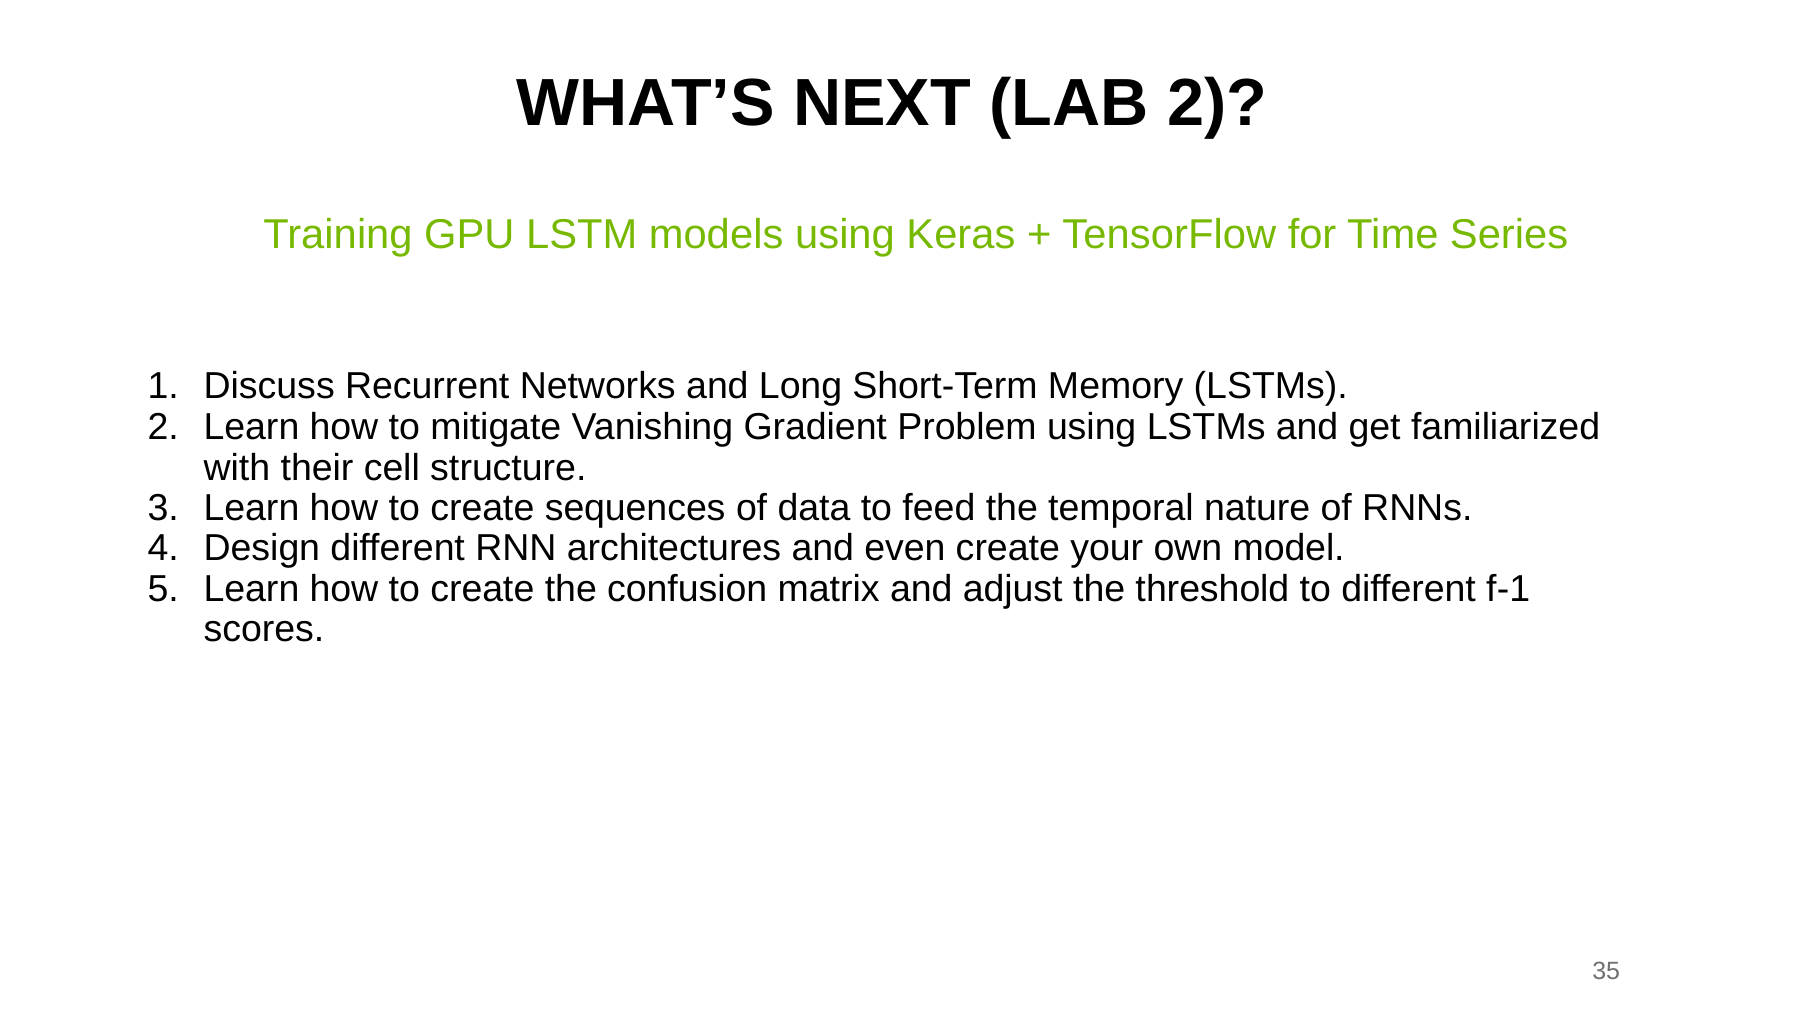

# WHAT’S NEXT (LAB 2)?
Training GPU LSTM models using Keras + TensorFlow for Time Series
Discuss Recurrent Networks and Long Short-Term Memory (LSTMs).
Learn how to mitigate Vanishing Gradient Problem using LSTMs and get familiarized with their cell structure.
Learn how to create sequences of data to feed the temporal nature of RNNs.
Design different RNN architectures and even create your own model.
Learn how to create the confusion matrix and adjust the threshold to different f-1 scores.
35